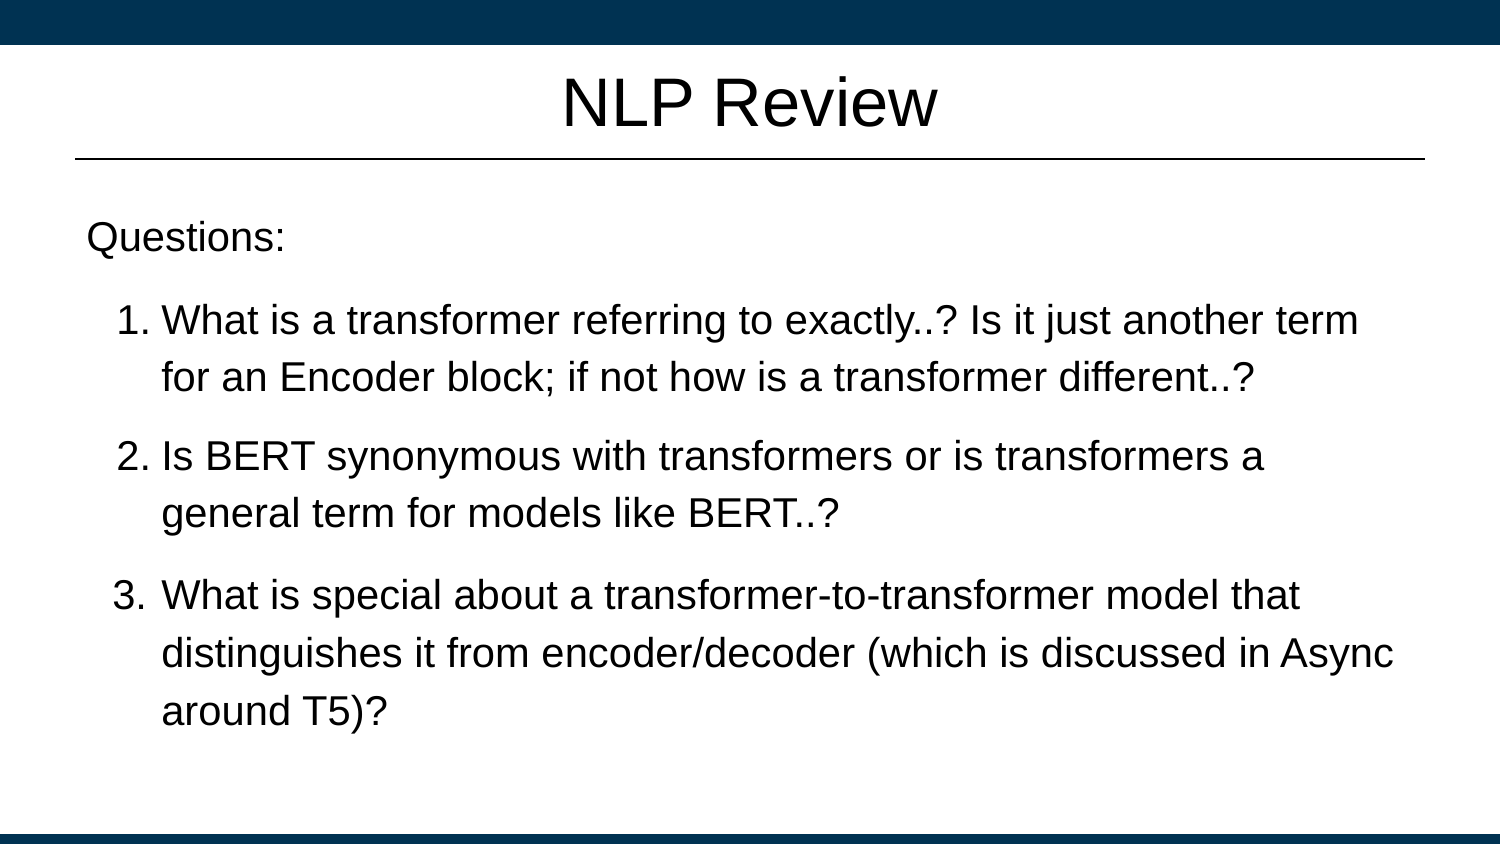

# NLP Review
Questions:
What is a transformer referring to exactly..? Is it just another term for an Encoder block; if not how is a transformer different..?
Is BERT synonymous with transformers or is transformers a general term for models like BERT..?
What is special about a transformer-to-transformer model that distinguishes it from encoder/decoder (which is discussed in Async around T5)?